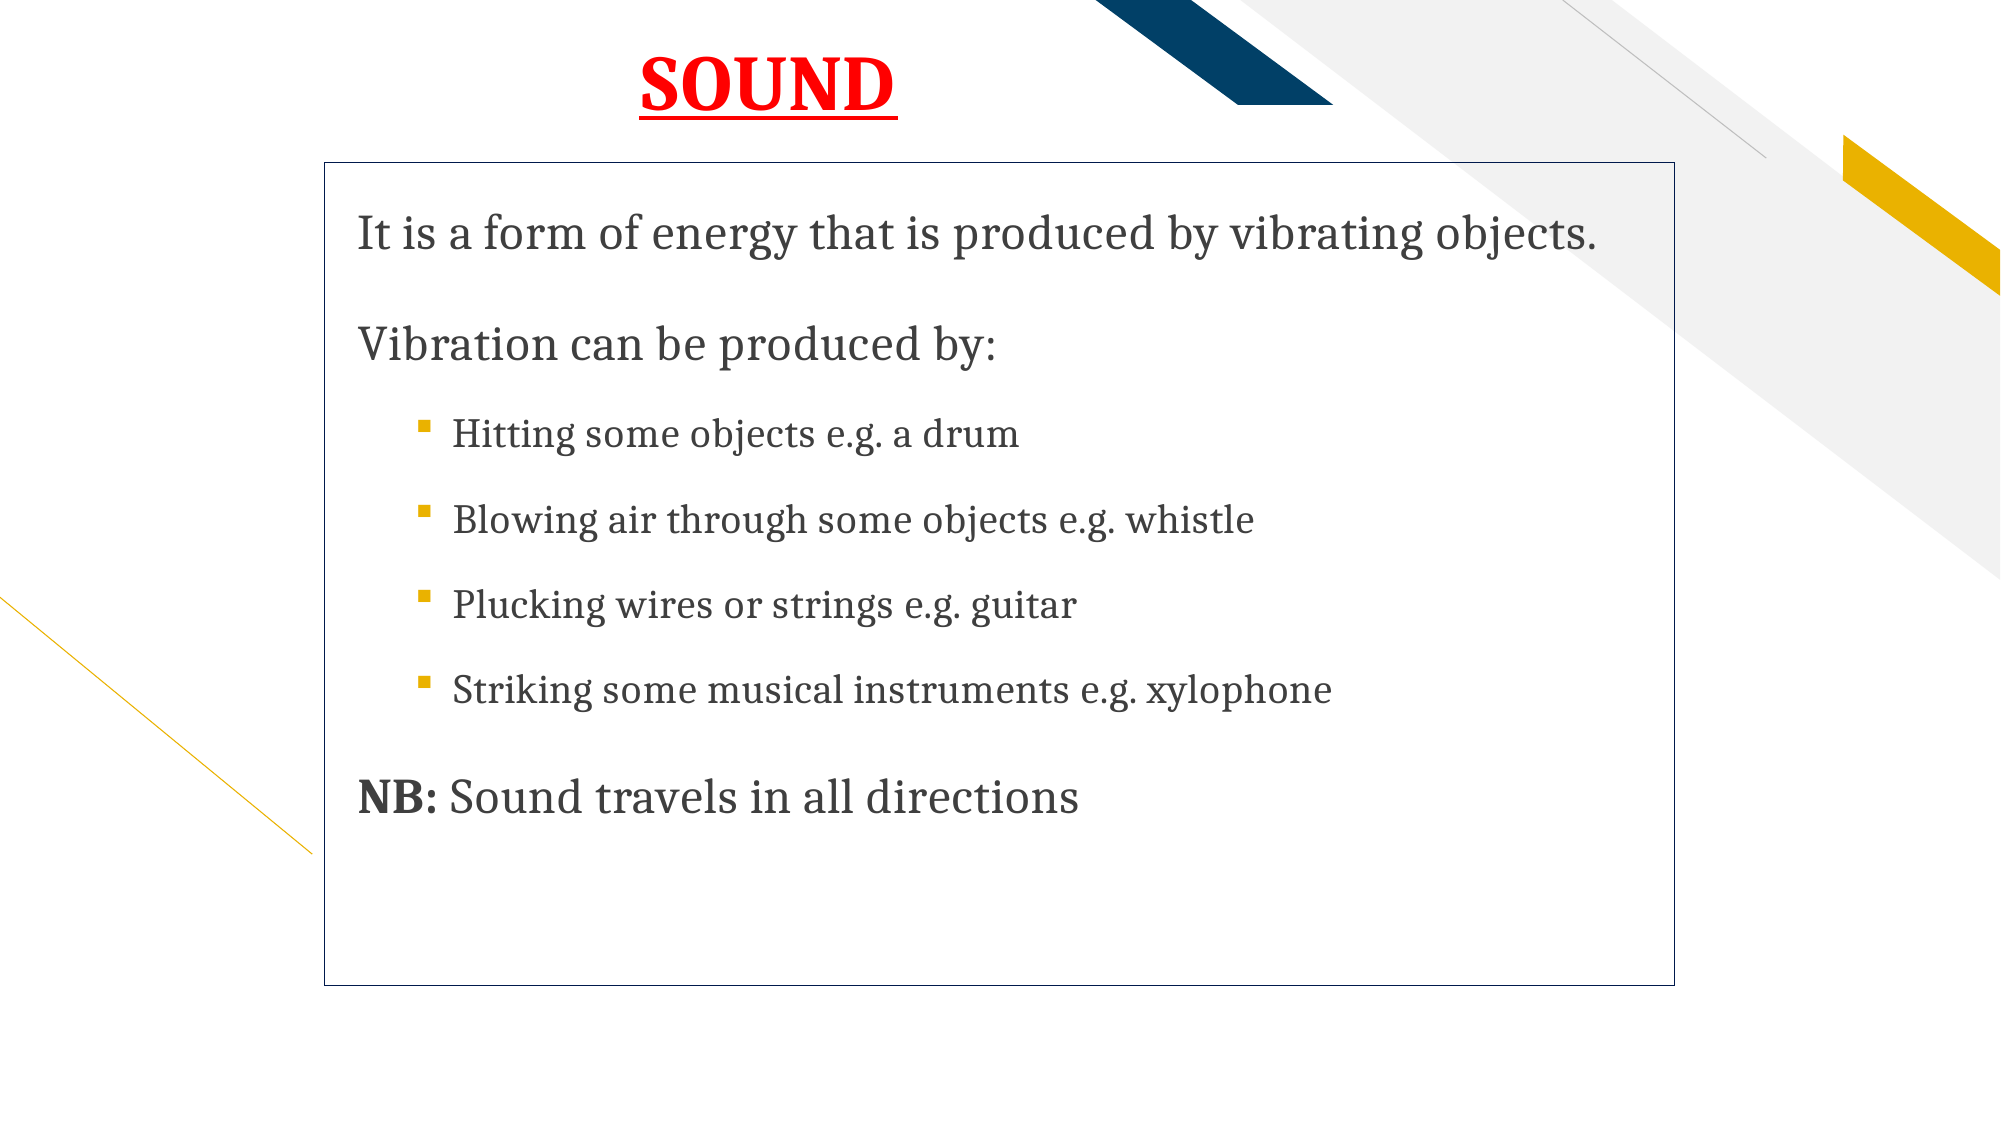

# SOUND
It is a form of energy that is produced by vibrating objects.
Vibration can be produced by:
Hitting some objects e.g. a drum
Blowing air through some objects e.g. whistle
Plucking wires or strings e.g. guitar
Striking some musical instruments e.g. xylophone
NB: Sound travels in all directions